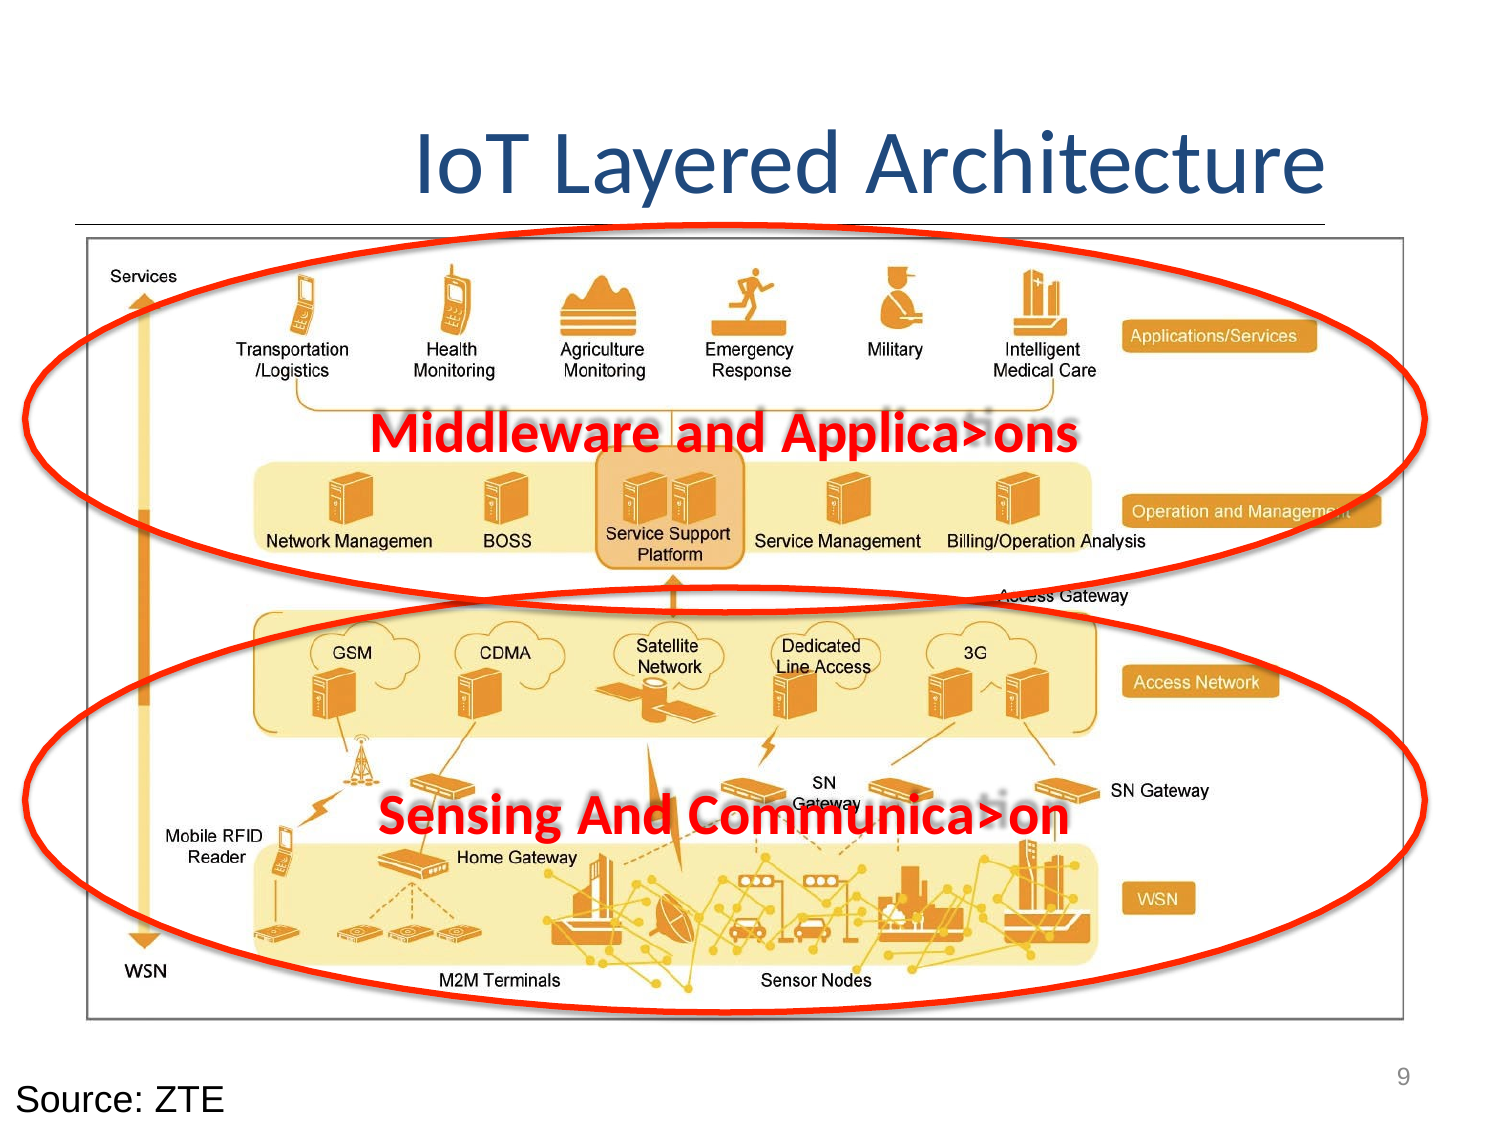

# IoT Layered Architecture

Middleware and Applica>ons

Sensing And Communica>on
9
Source: ZTE